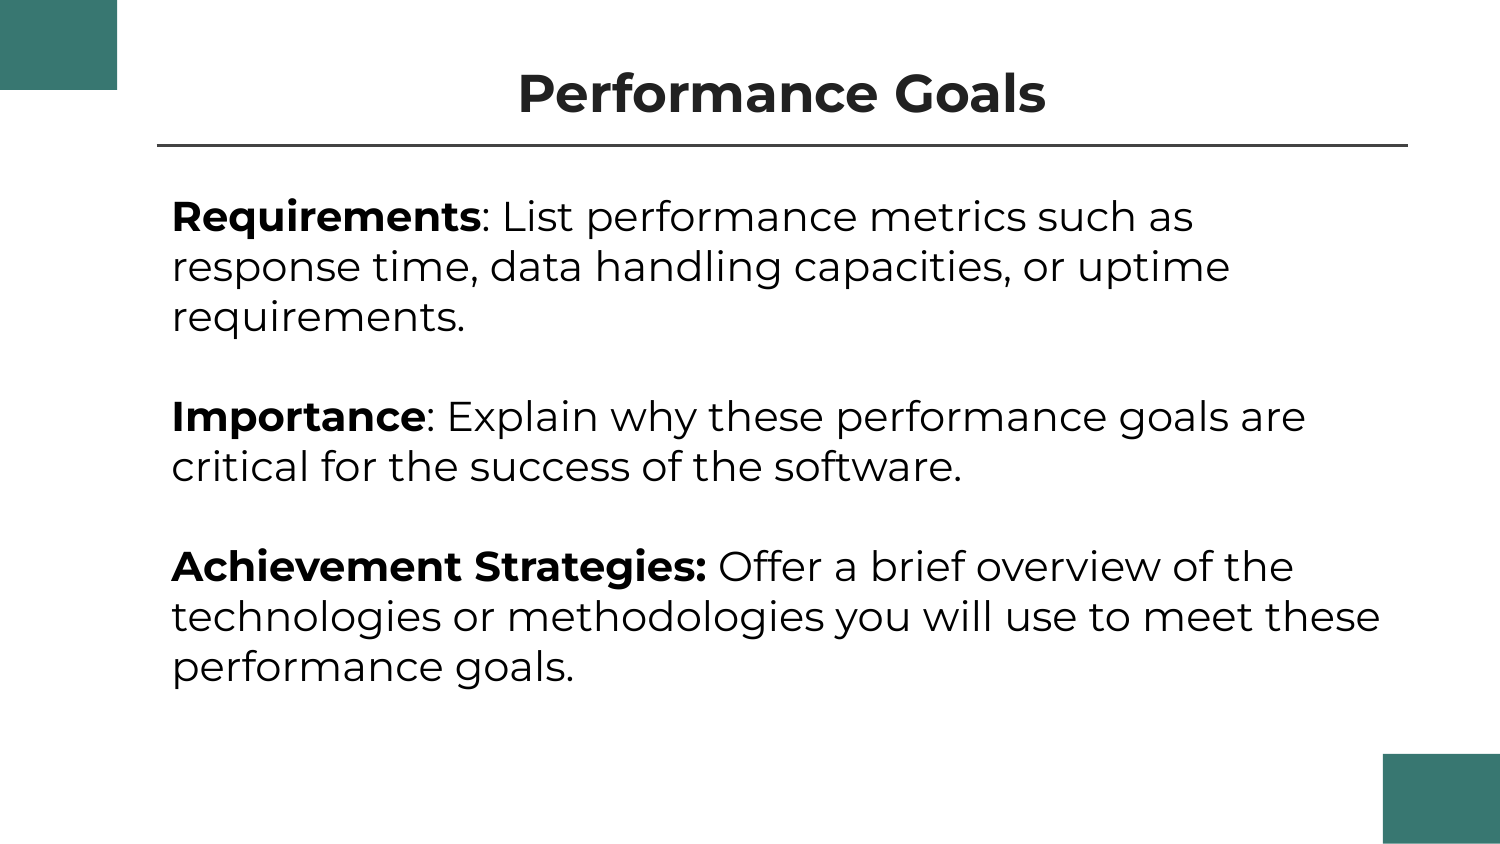

# Performance Goals
Requirements: List performance metrics such as response time, data handling capacities, or uptime requirements.

Importance: Explain why these performance goals are critical for the success of the software.

Achievement Strategies: Offer a brief overview of the technologies or methodologies you will use to meet these performance goals.